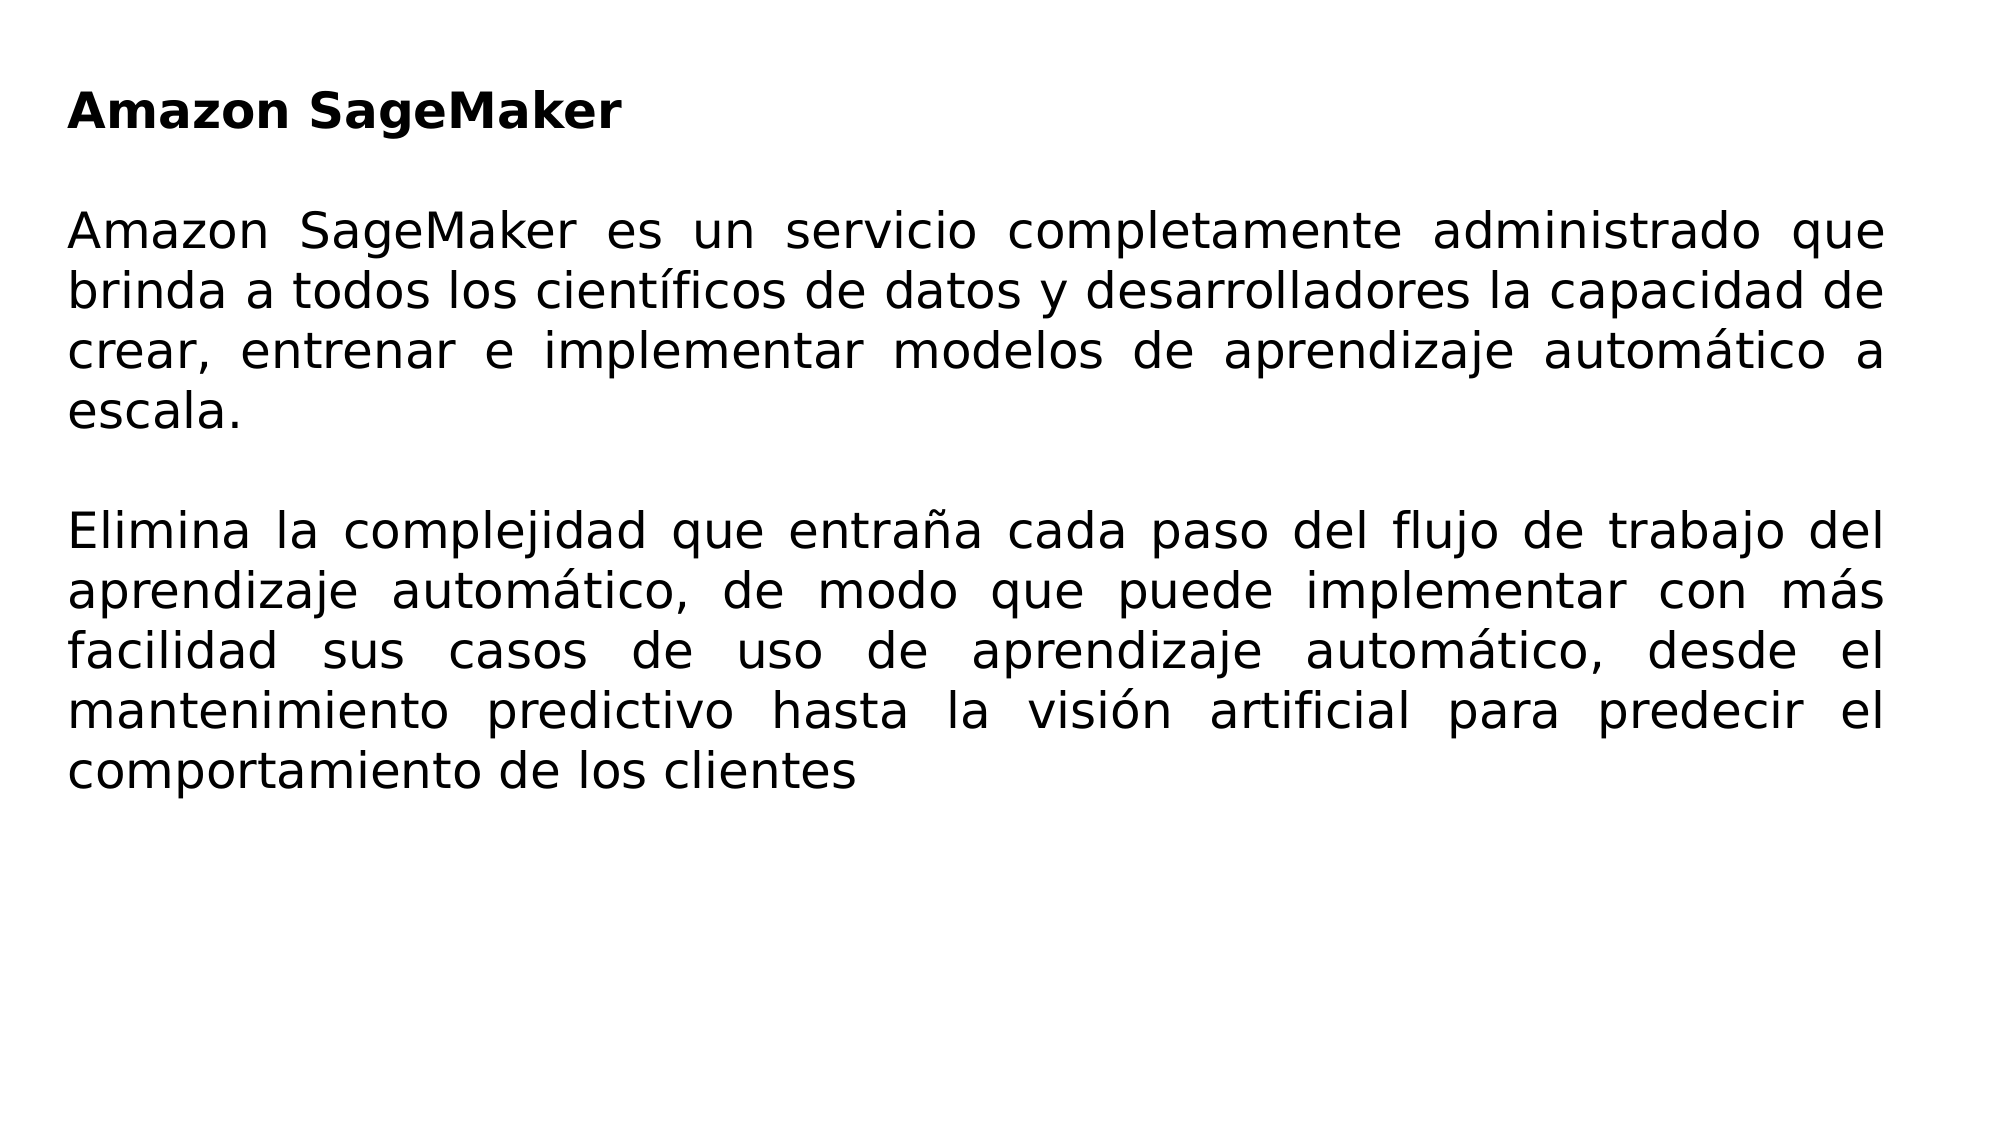

Amazon SageMaker

Amazon SageMaker es un servicio completamente administrado que brinda a todos los científicos de datos y desarrolladores la capacidad de crear, entrenar e implementar modelos de aprendizaje automático a escala.

Elimina la complejidad que entraña cada paso del flujo de trabajo del aprendizaje automático, de modo que puede implementar con más facilidad sus casos de uso de aprendizaje automático, desde el mantenimiento predictivo hasta la visión artificial para predecir el comportamiento de los clientes